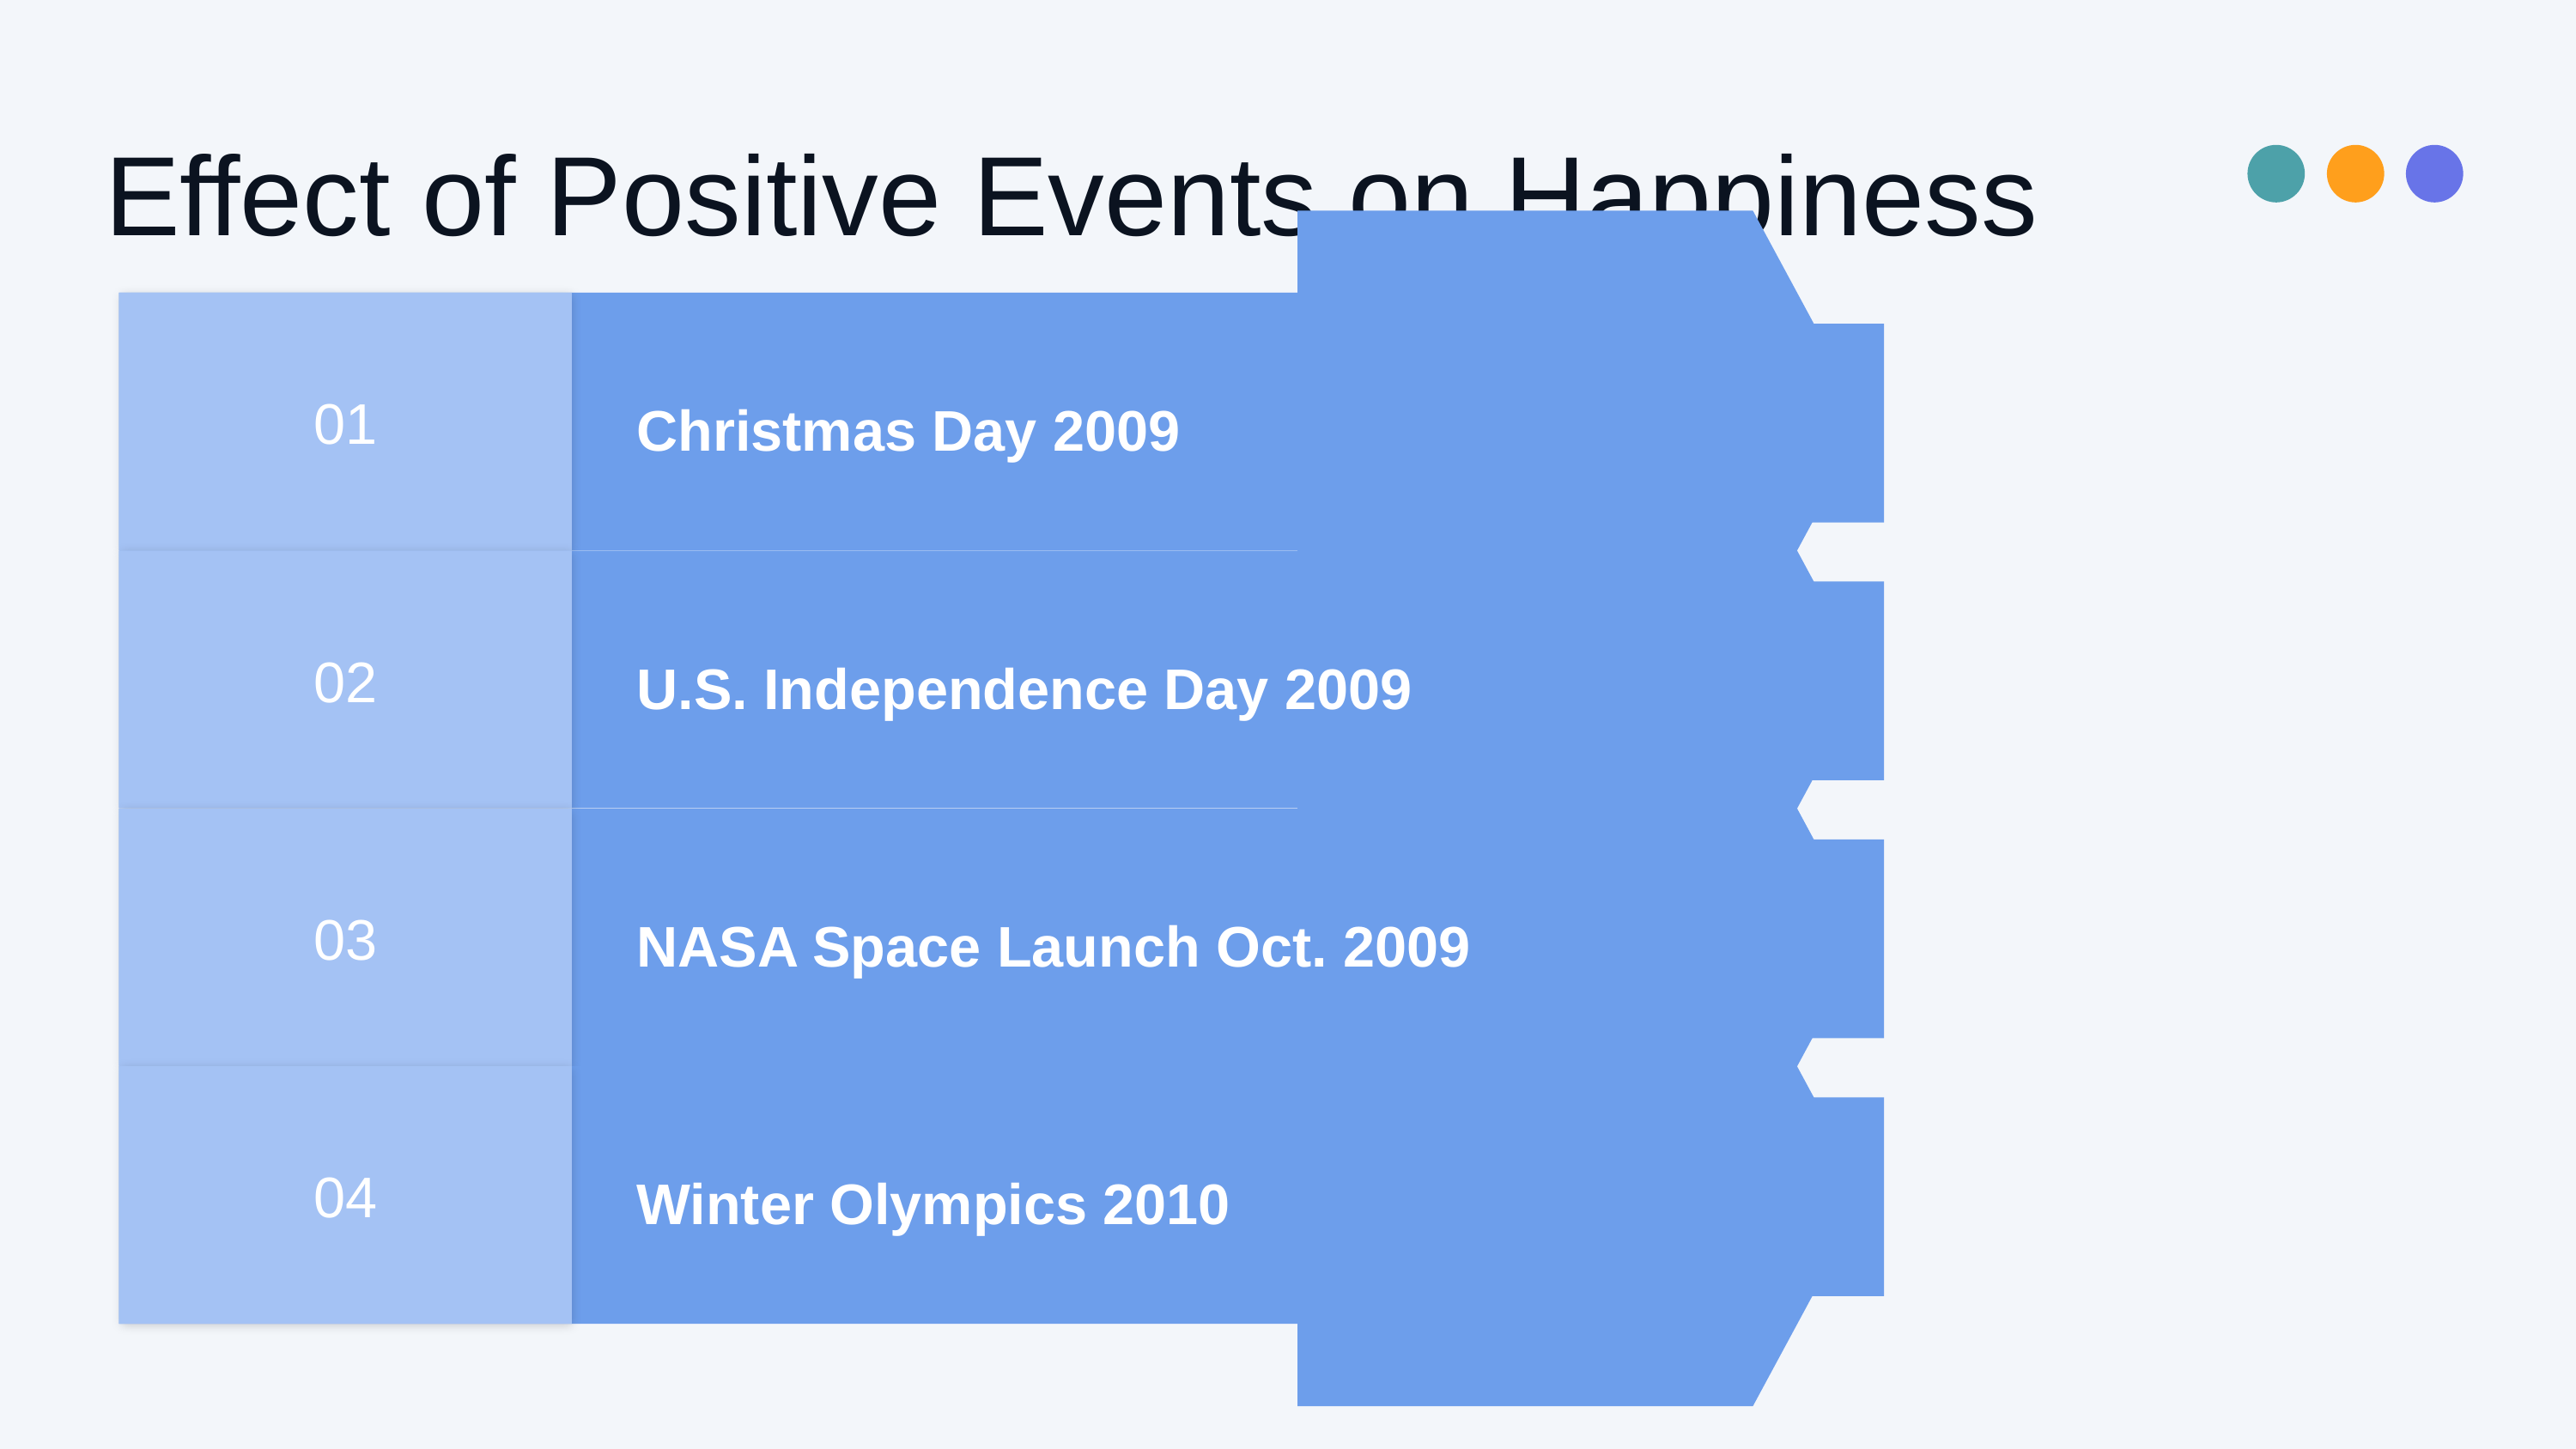

Effect of Positive Events on Happiness

01

Christmas Day 2009

02

U.S. Independence Day 2009

03

NASA Space Launch Oct. 2009

04

Winter Olympics 2010